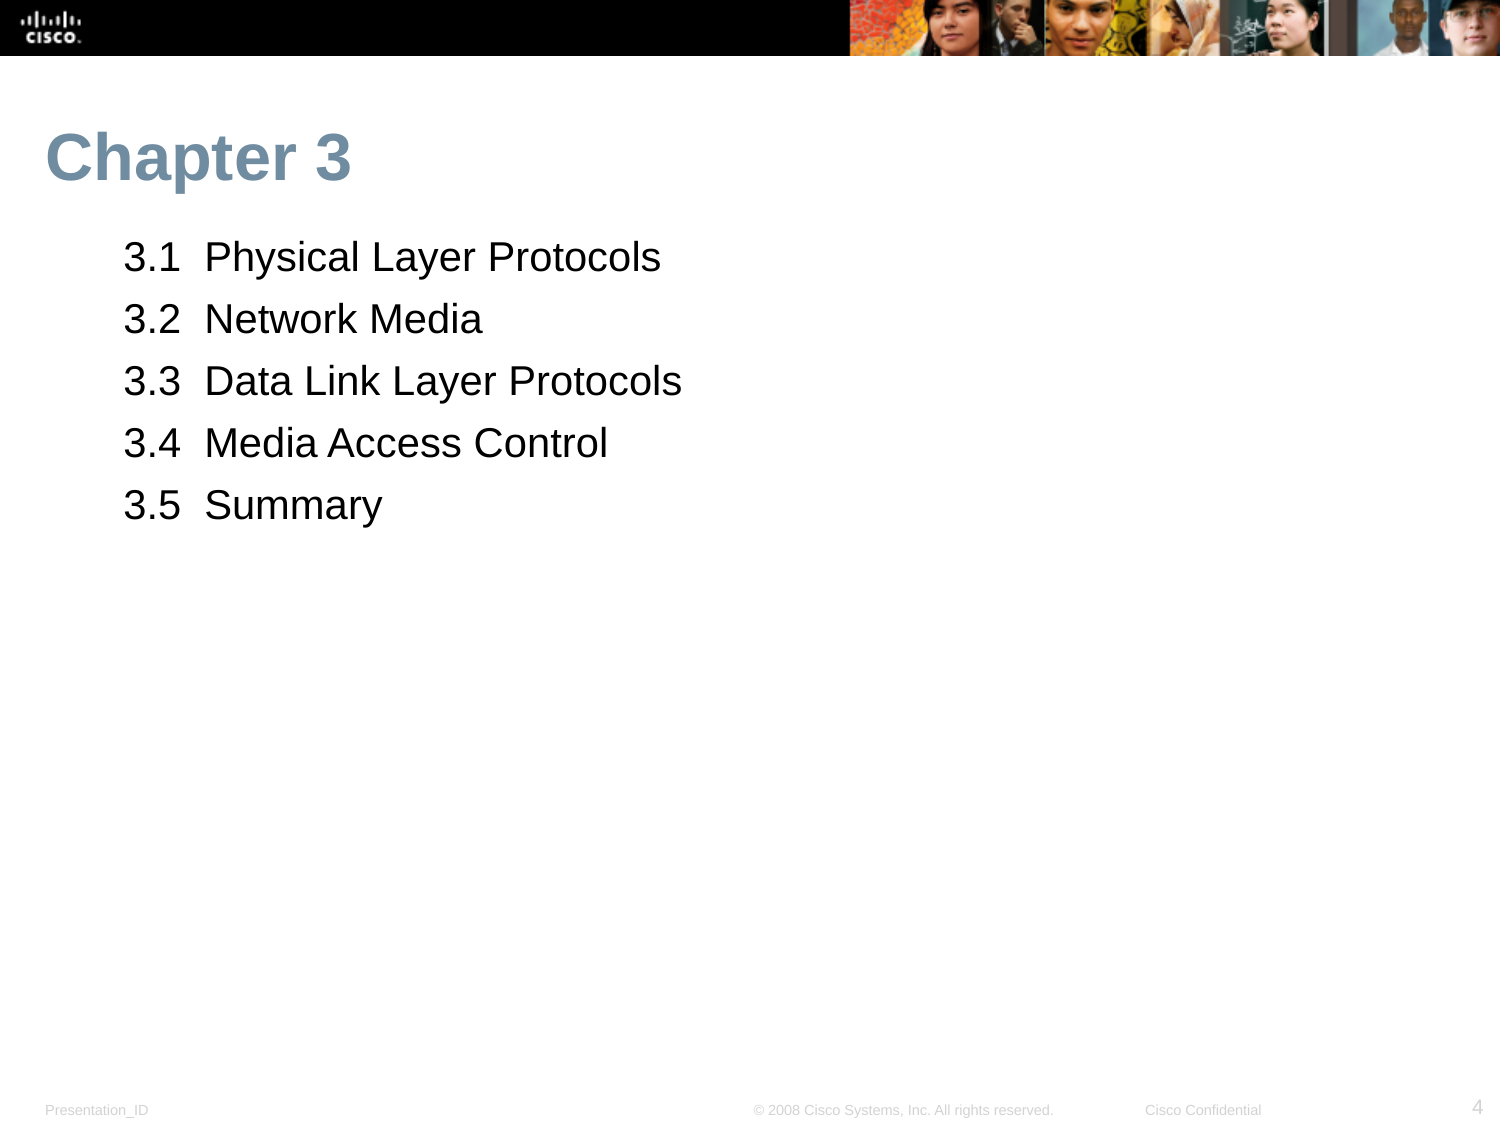

# Chapter 3
3.1  Physical Layer Protocols
3.2  Network Media
3.3  Data Link Layer Protocols
3.4  Media Access Control
3.5  Summary